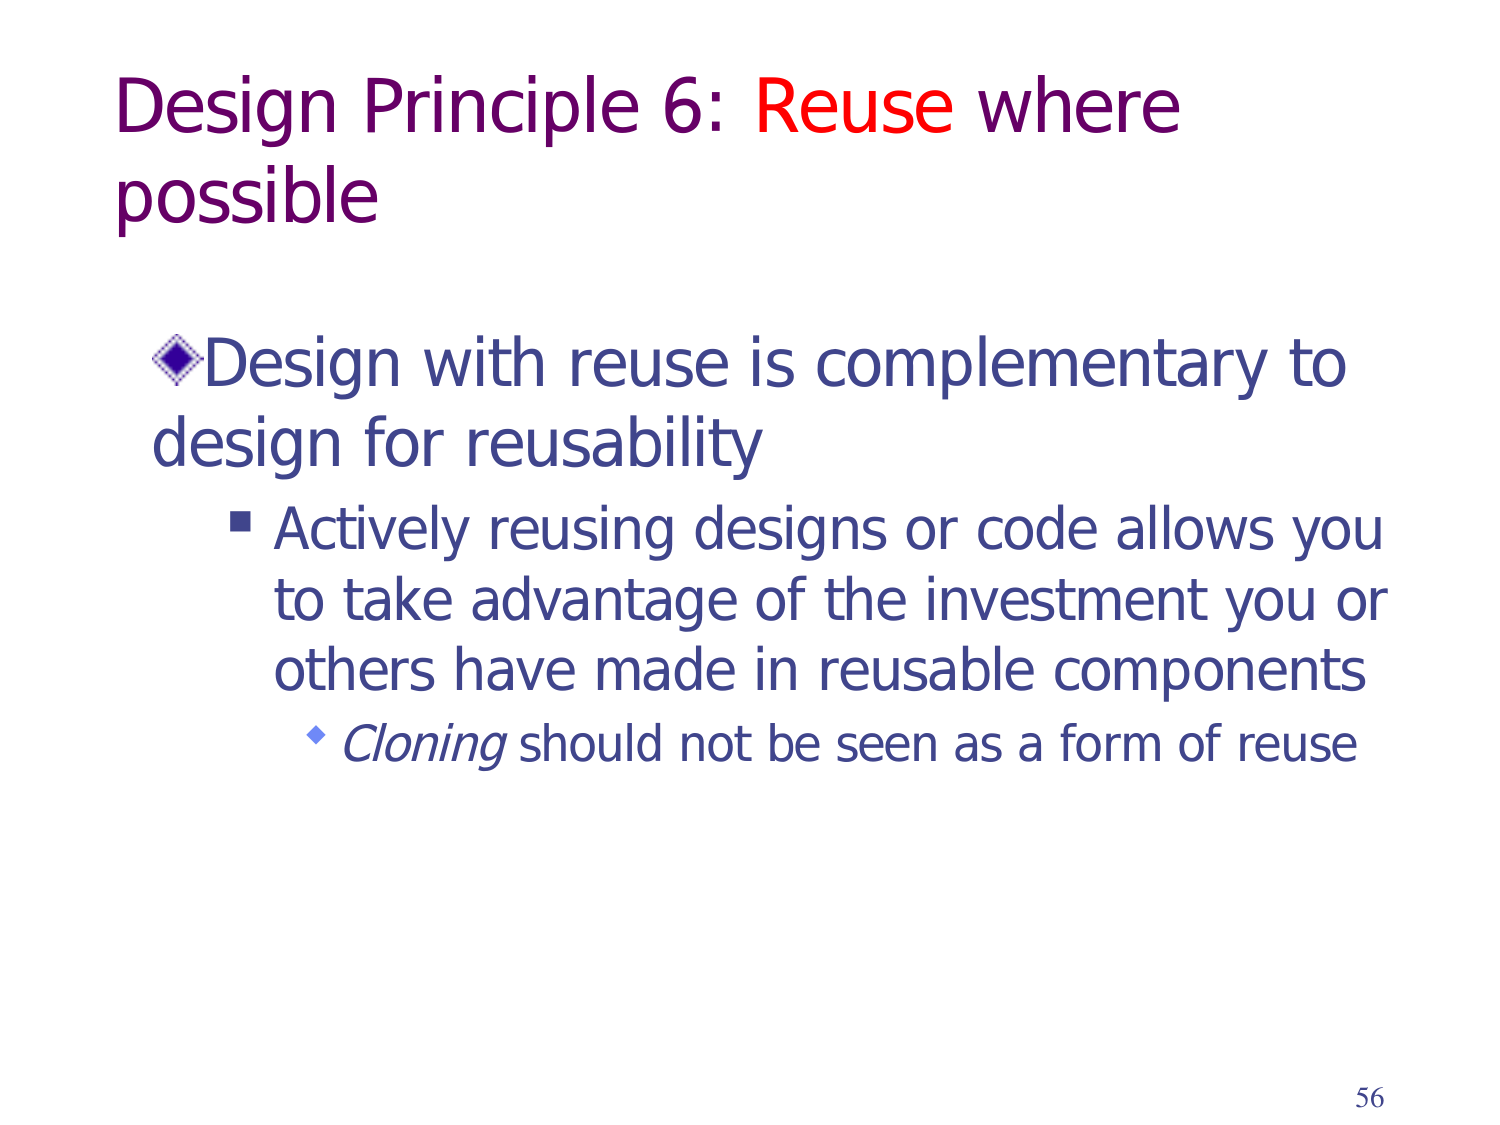

# Design Principle 6: Reuse where possible
Design with reuse is complementary to design for reusability
Actively reusing designs or code allows you to take advantage of the investment you or others have made in reusable components
Cloning should not be seen as a form of reuse
56